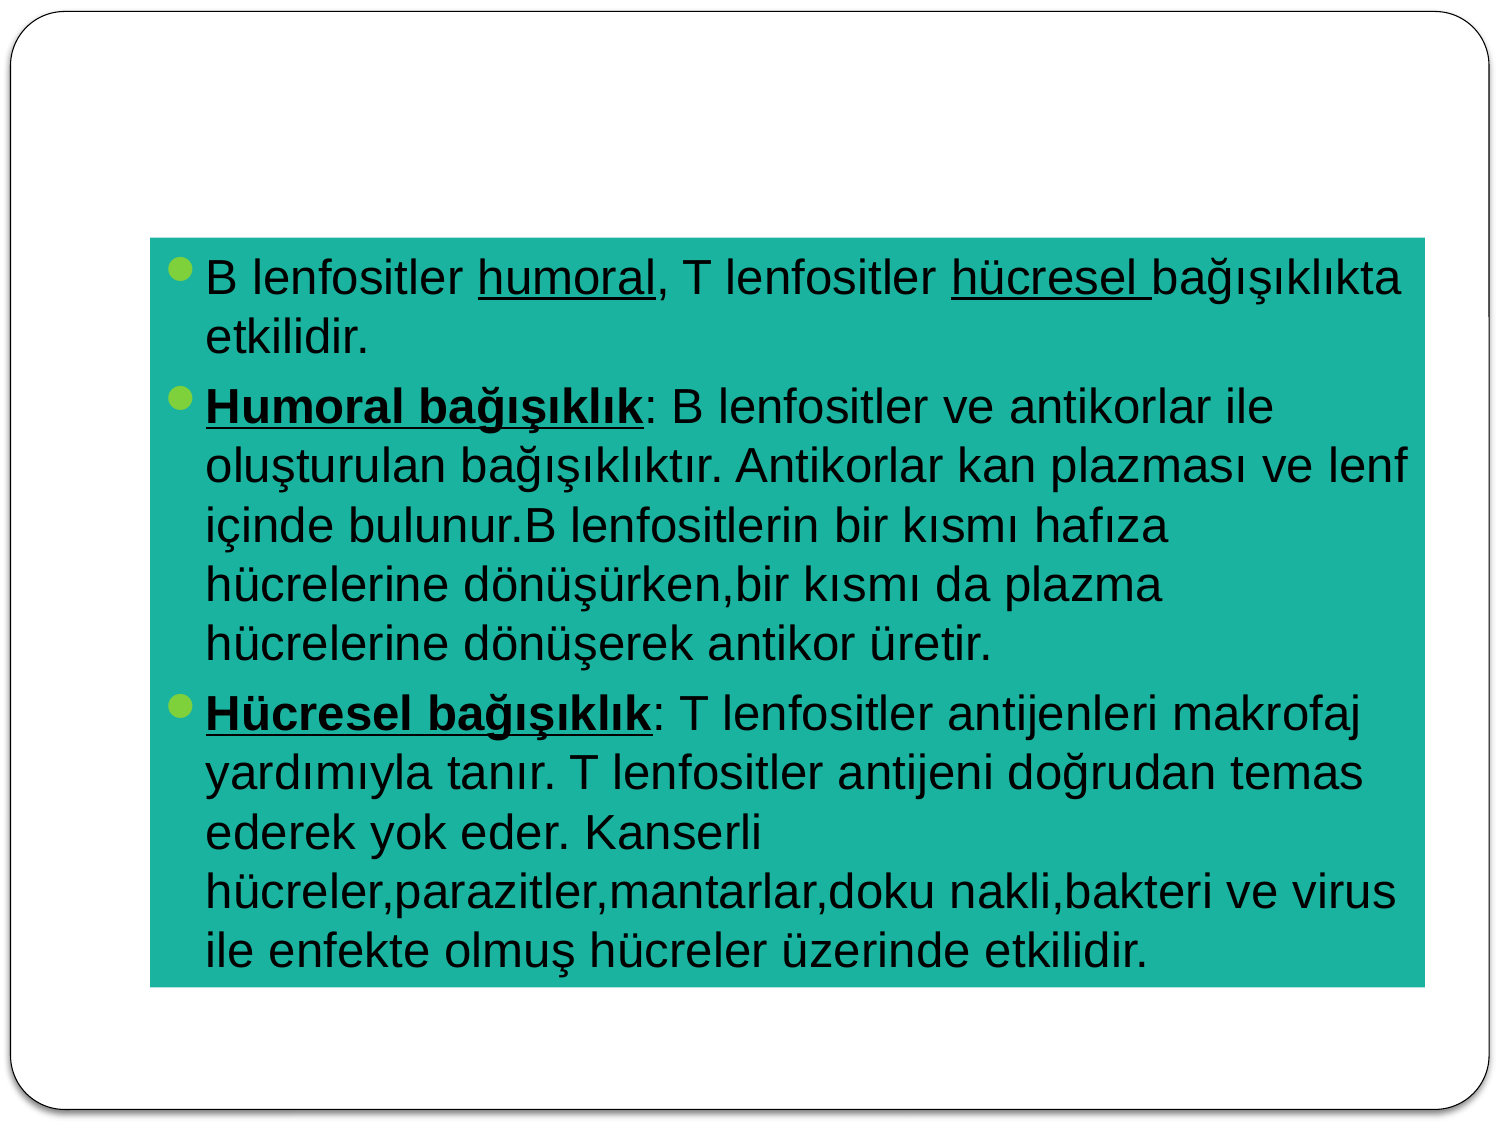

#
B lenfositler humoral, T lenfositler hücresel bağışıklıkta etkilidir.
Humoral bağışıklık: B lenfositler ve antikorlar ile oluşturulan bağışıklıktır. Antikorlar kan plazması ve lenf içinde bulunur.B lenfositlerin bir kısmı hafıza hücrelerine dönüşürken,bir kısmı da plazma hücrelerine dönüşerek antikor üretir.
Hücresel bağışıklık: T lenfositler antijenleri makrofaj yardımıyla tanır. T lenfositler antijeni doğrudan temas ederek yok eder. Kanserli hücreler,parazitler,mantarlar,doku nakli,bakteri ve virus ile enfekte olmuş hücreler üzerinde etkilidir.